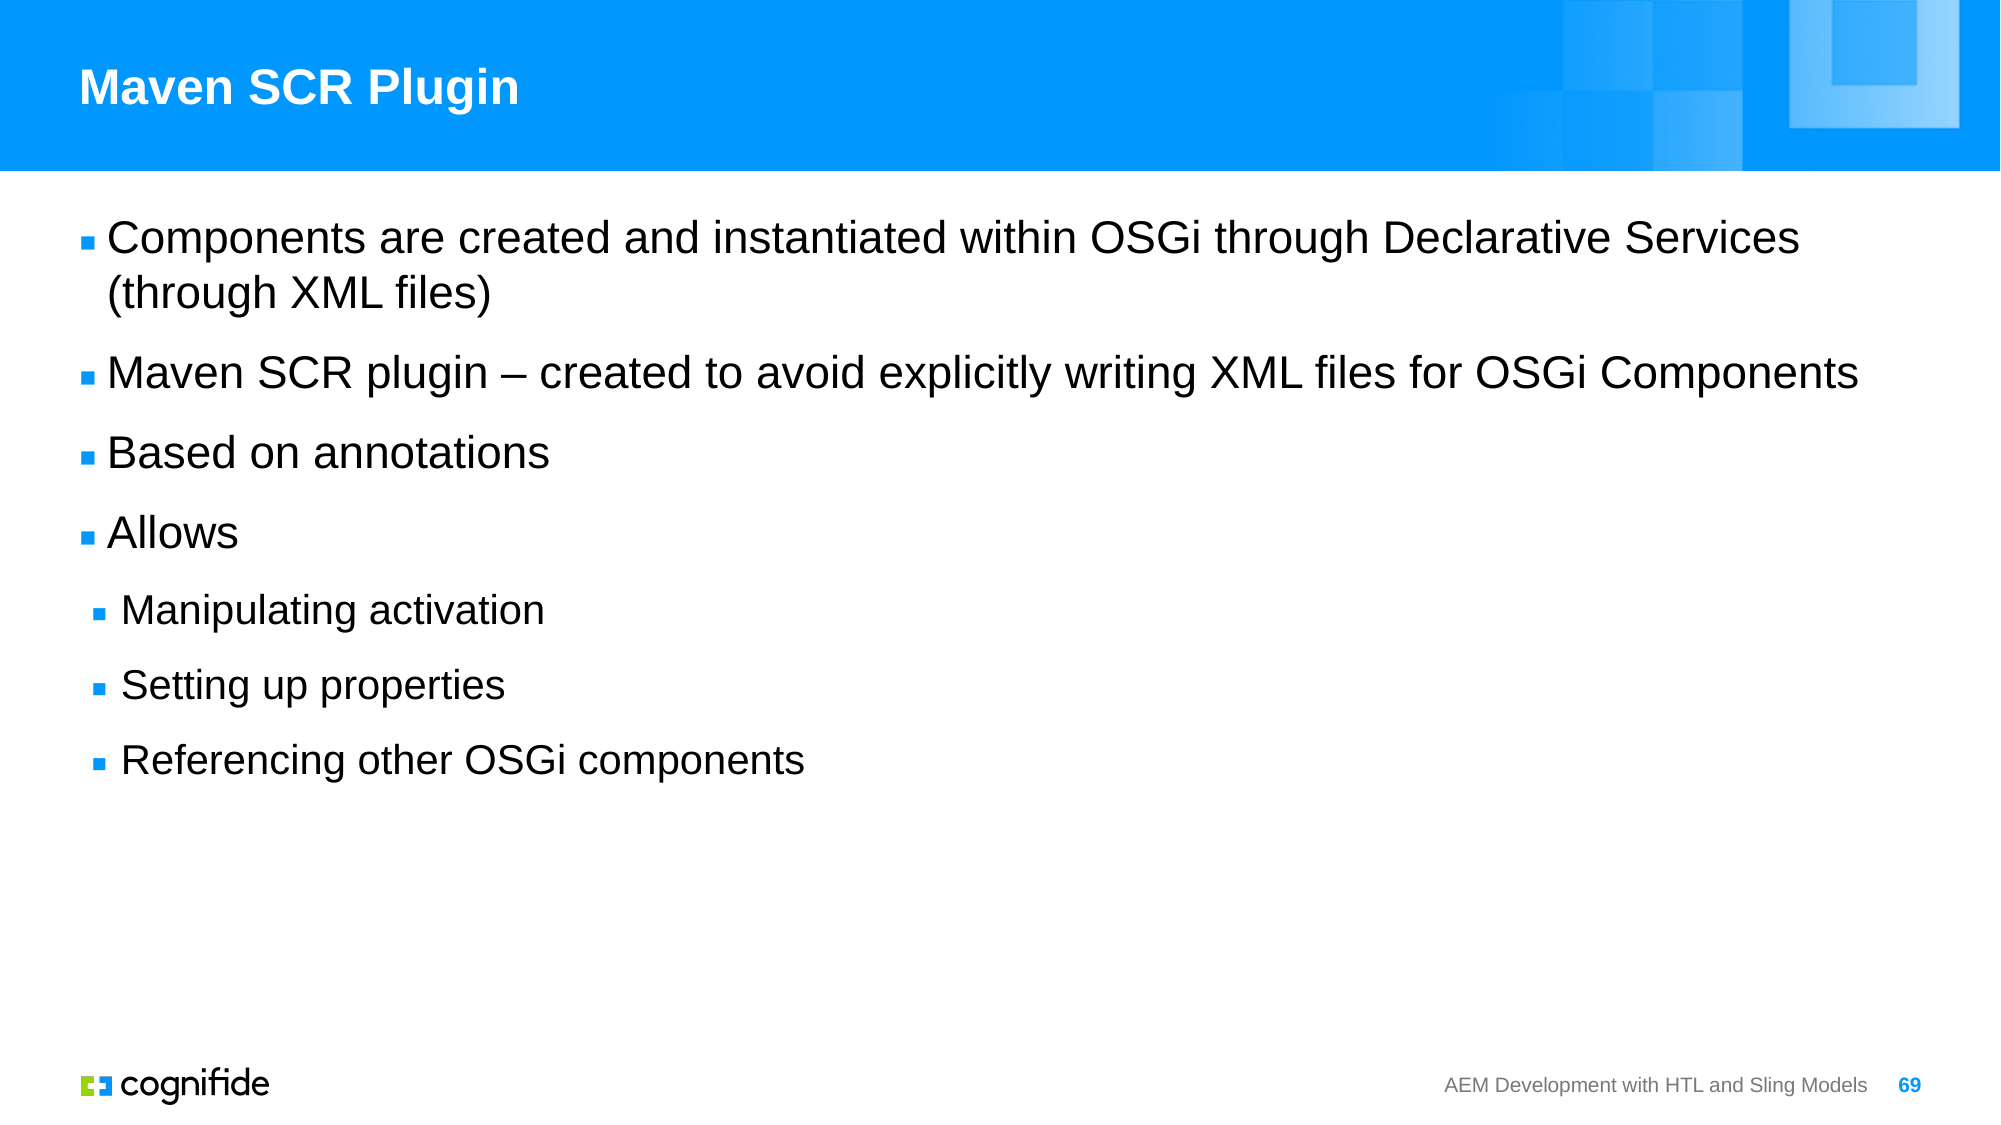

# Maven SCR Plugin
Components are created and instantiated within OSGi through Declarative Services (through XML files)
Maven SCR plugin – created to avoid explicitly writing XML files for OSGi Components
Based on annotations
Allows
Manipulating activation
Setting up properties
Referencing other OSGi components
AEM Development with HTL and Sling Models
69